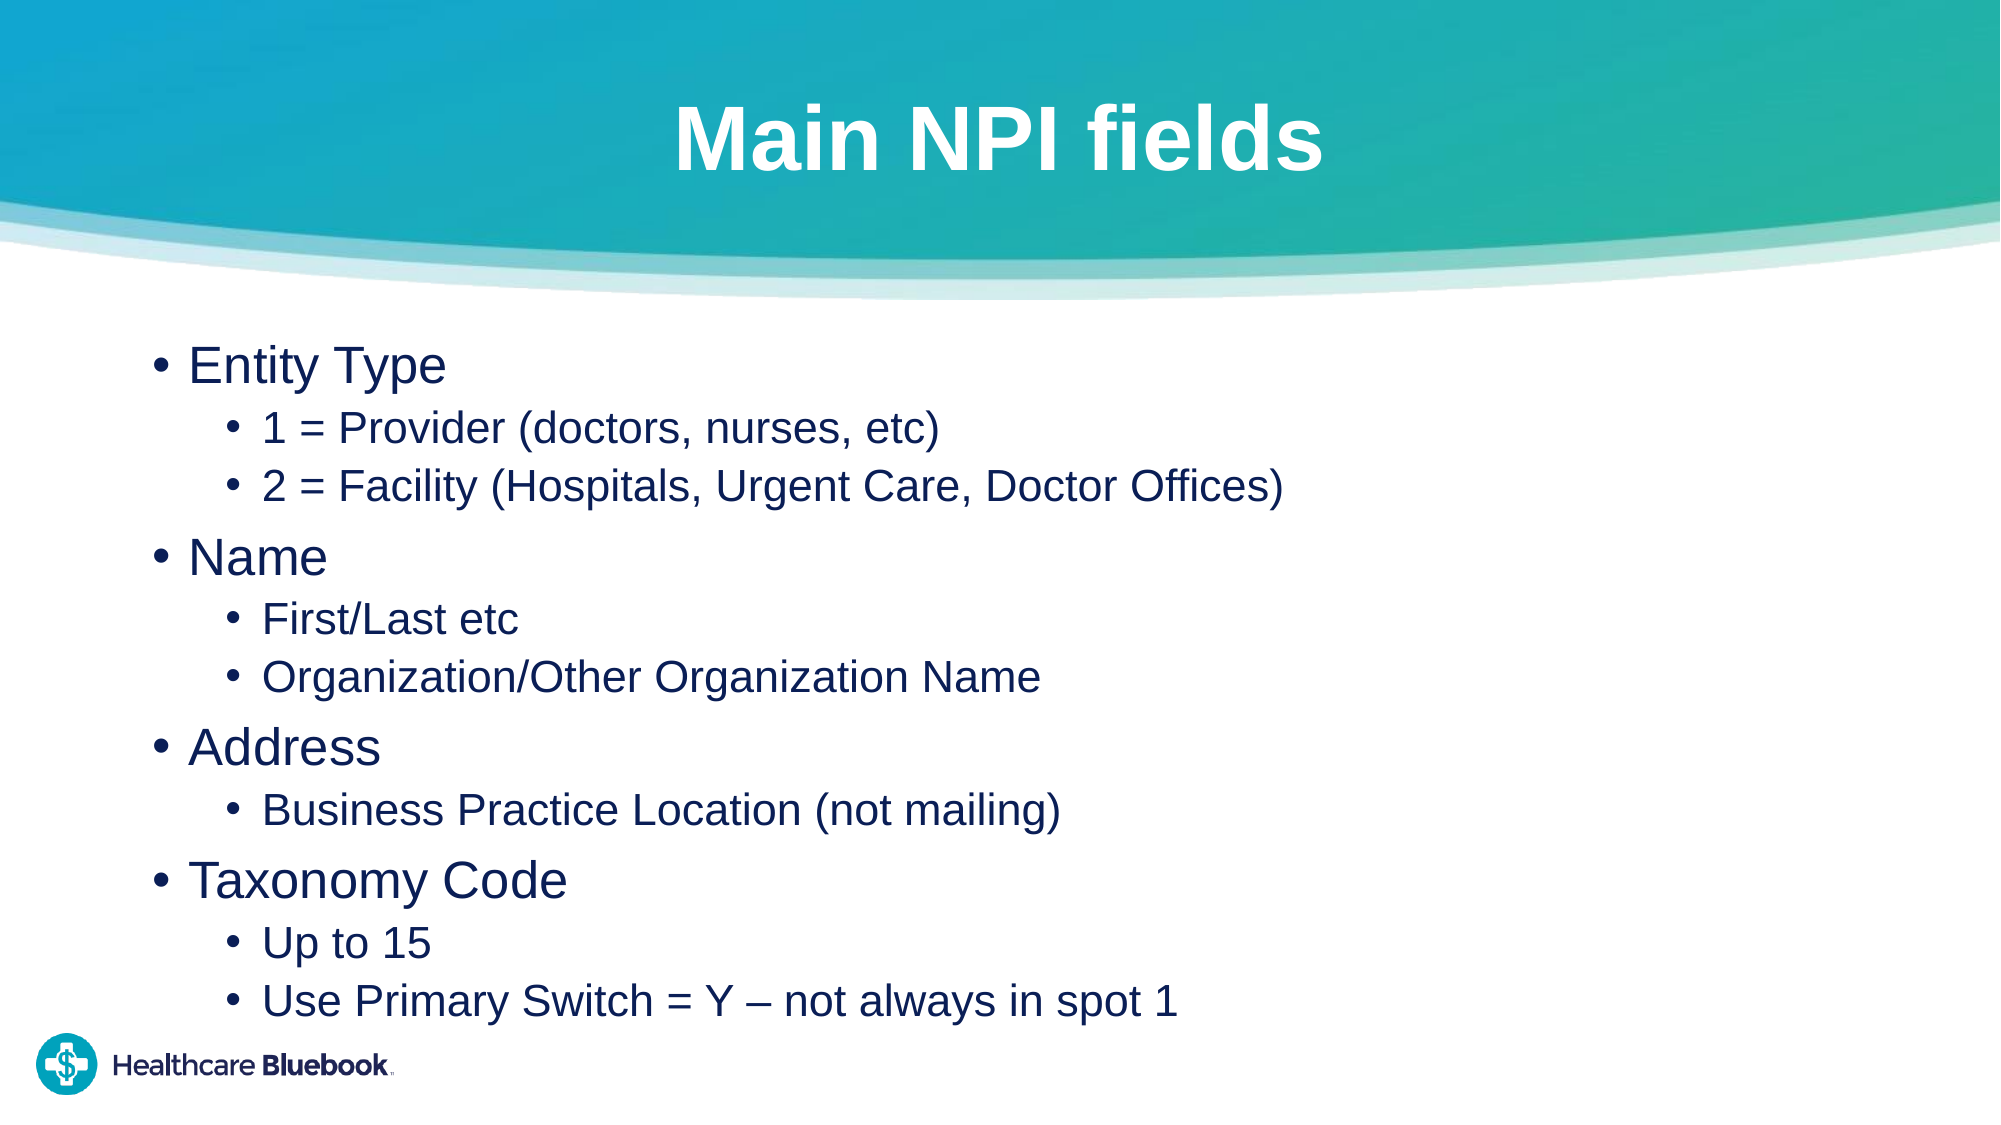

# Main NPI fields
Entity Type
1 = Provider (doctors, nurses, etc)
2 = Facility (Hospitals, Urgent Care, Doctor Offices)
Name
First/Last etc
Organization/Other Organization Name
Address
Business Practice Location (not mailing)
Taxonomy Code
Up to 15
Use Primary Switch = Y – not always in spot 1